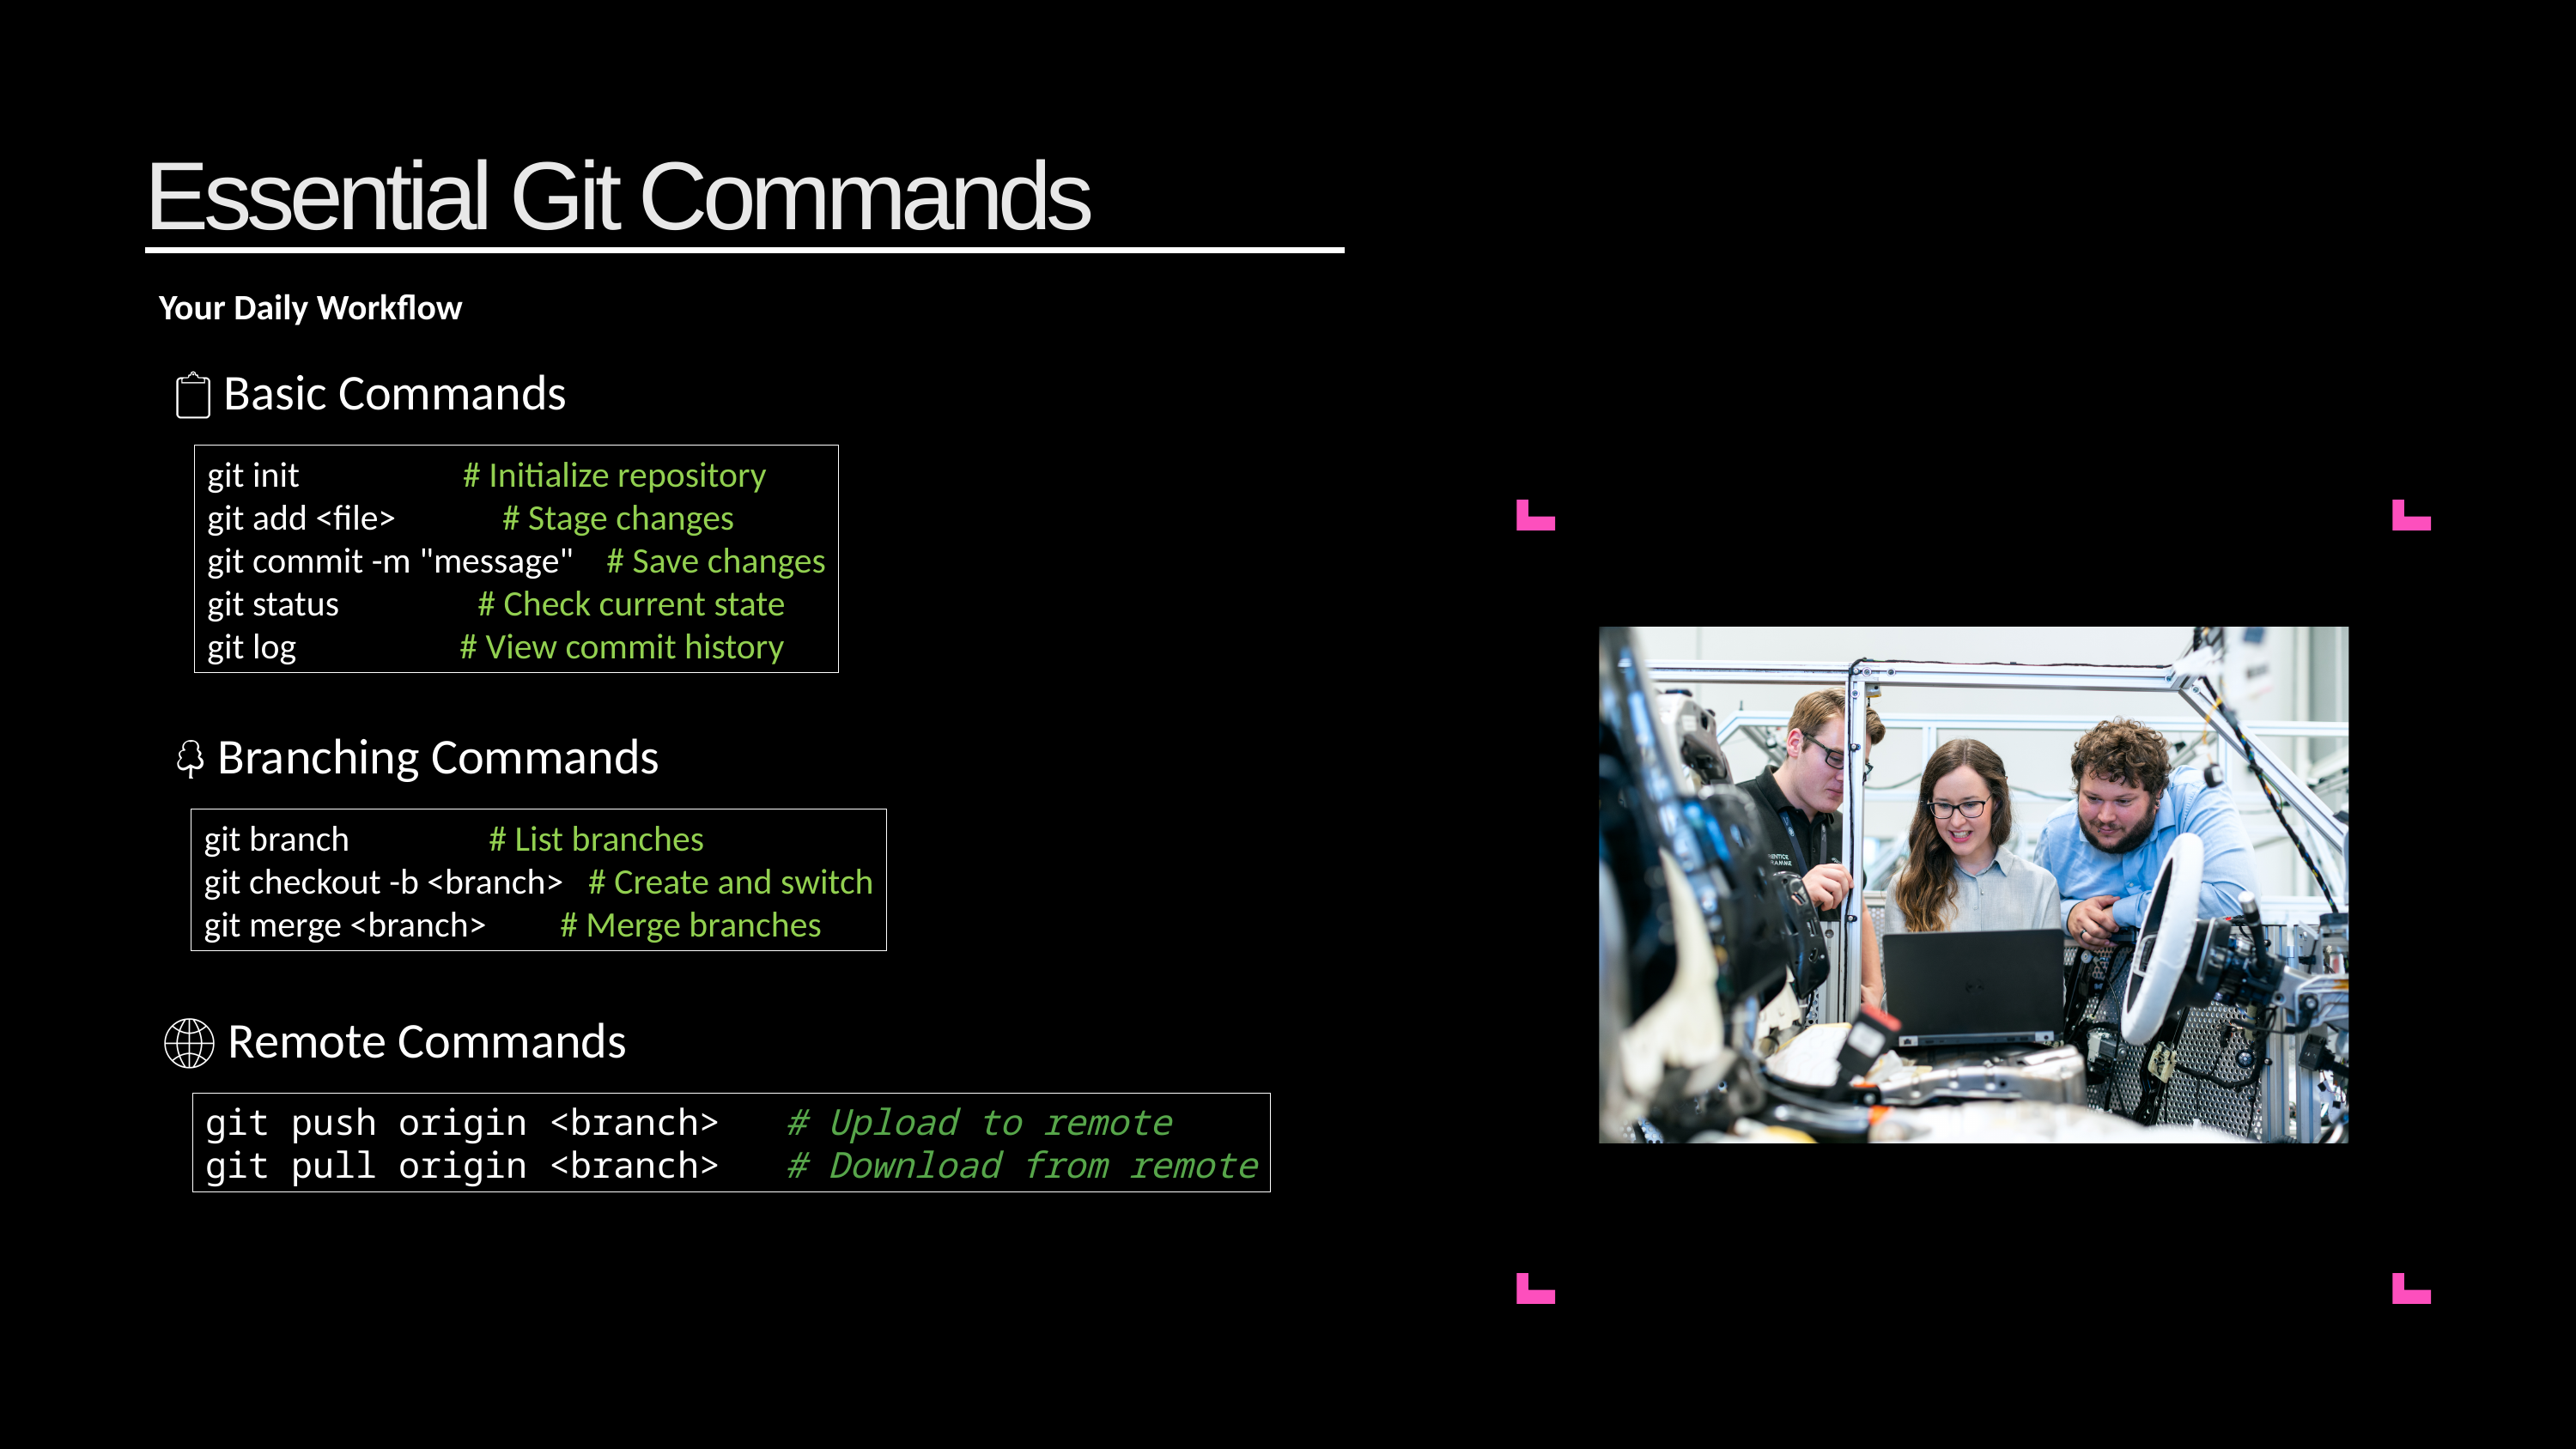

Essential Git Commands

Your Daily Workflow
📋 Basic Commands
git init                    # Initialize repository
git add <file>             # Stage changes
git commit -m "message"    # Save changes
git status                 # Check current state
git log                    # View commit history

🌳 Branching Commands
git branch                 # List branches
git checkout -b <branch>   # Create and switch
git merge <branch>         # Merge branches
🌐 Remote Commands
git push origin <branch>   # Upload to remote
git pull origin <branch>   # Download from remote